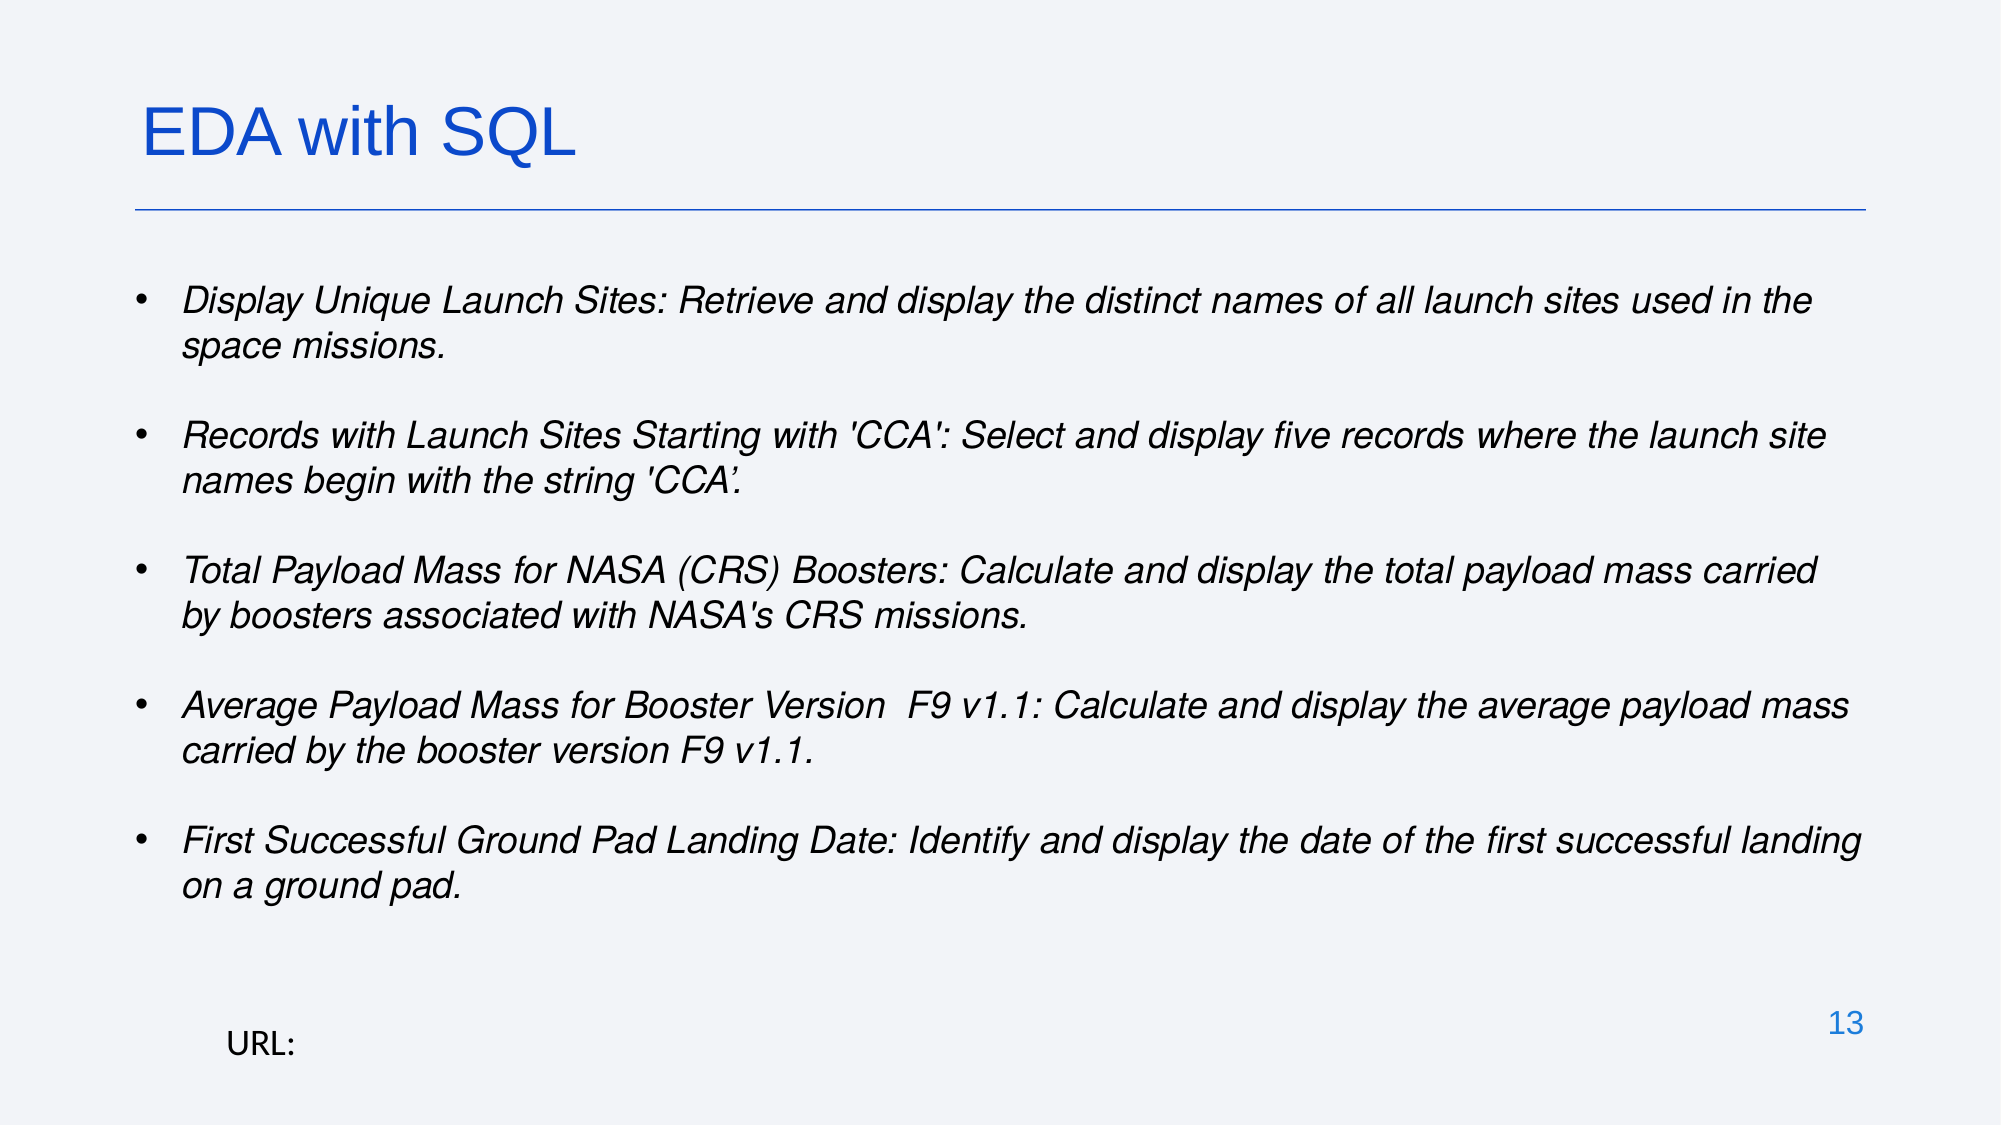

EDA with SQL
Display Unique Launch Sites: Retrieve and display the distinct names of all launch sites used in the space missions.

Records with Launch Sites Starting with 'CCA': Select and display five records where the launch site names begin with the string 'CCA’.

Total Payload Mass for NASA (CRS) Boosters: Calculate and display the total payload mass carried by boosters associated with NASA's CRS missions.

Average Payload Mass for Booster Version  F9 v1.1: Calculate and display the average payload mass carried by the booster version F9 v1.1.

First Successful Ground Pad Landing Date: Identify and display the date of the first successful landing on a ground pad.

13
URL: